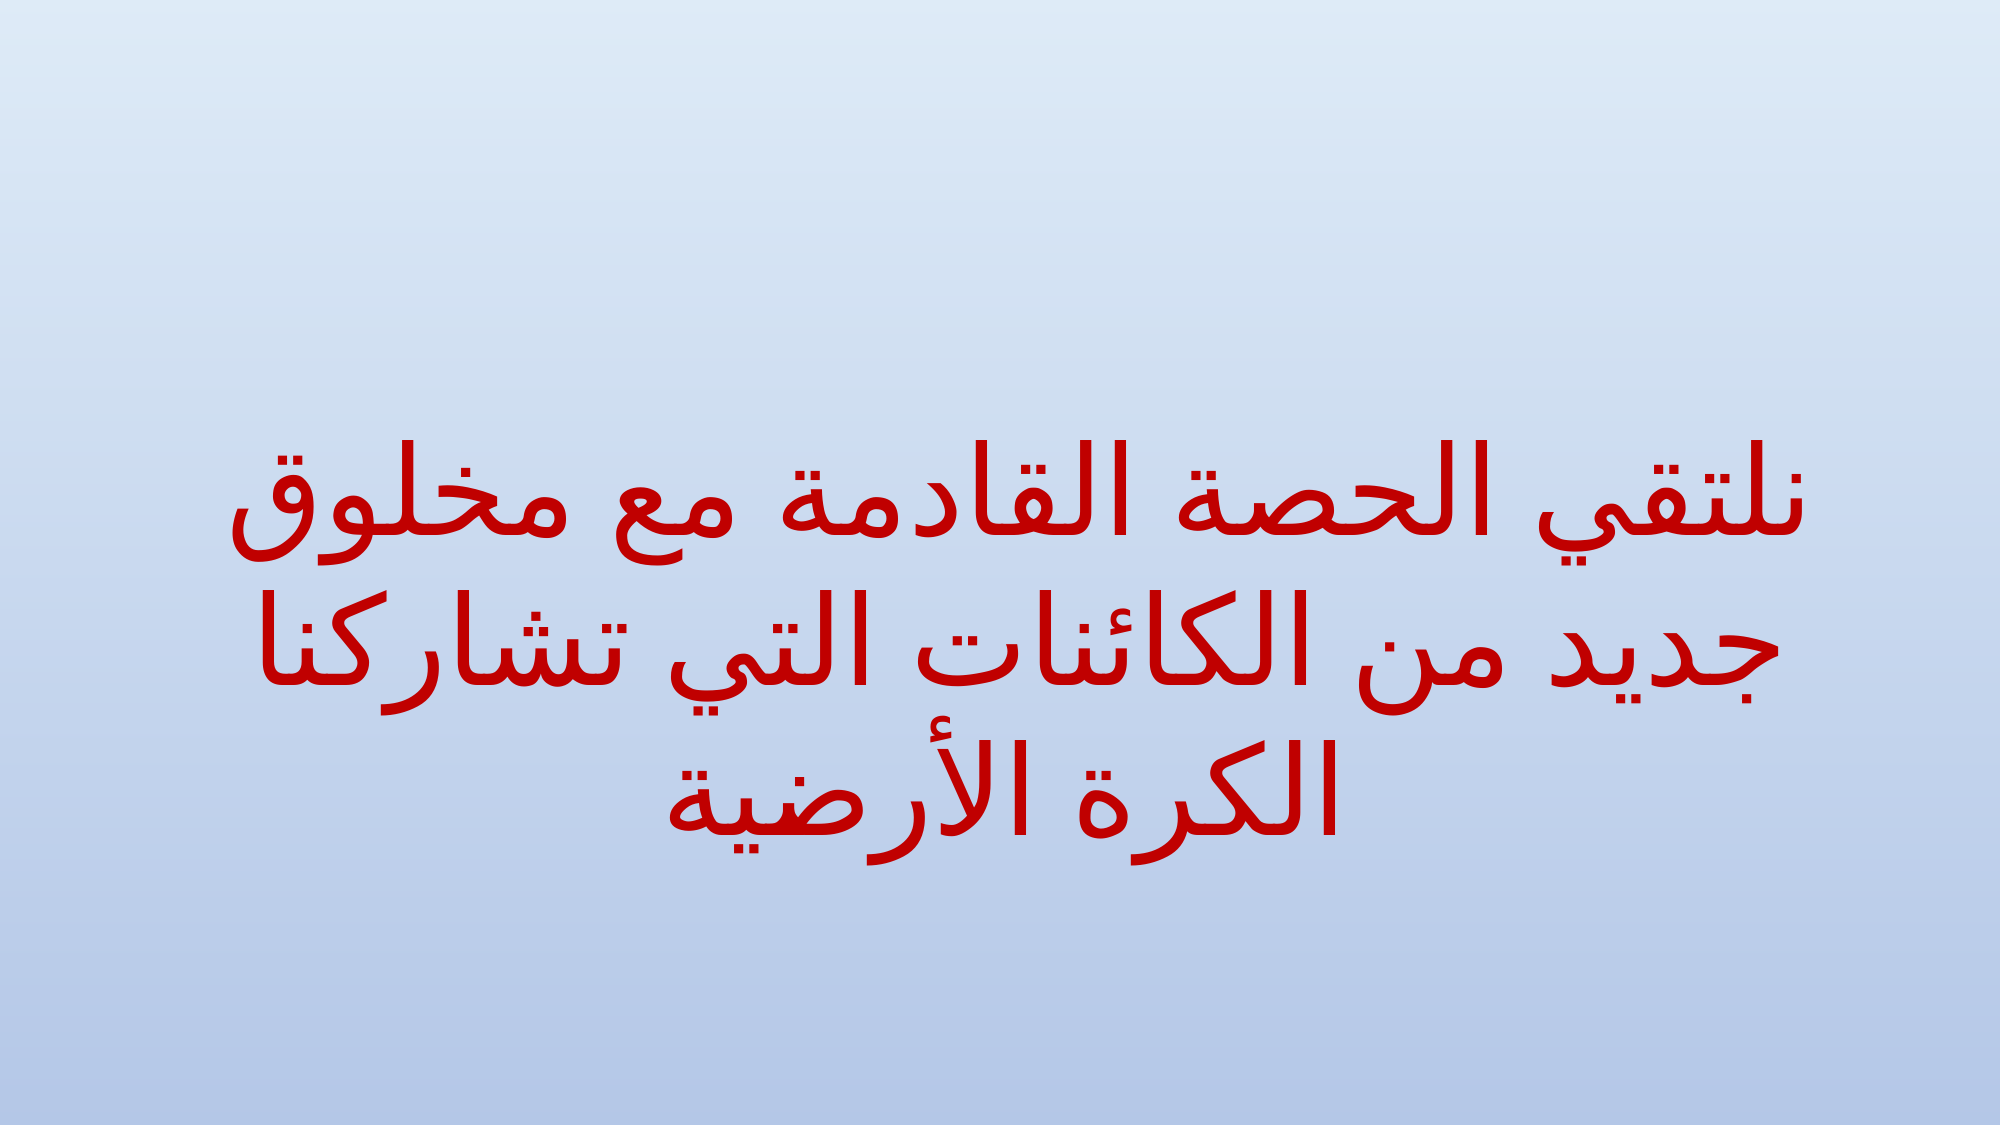

نلتقي الحصة القادمة مع مخلوق جديد من الكائنات التي تشاركنا الكرة الأرضية